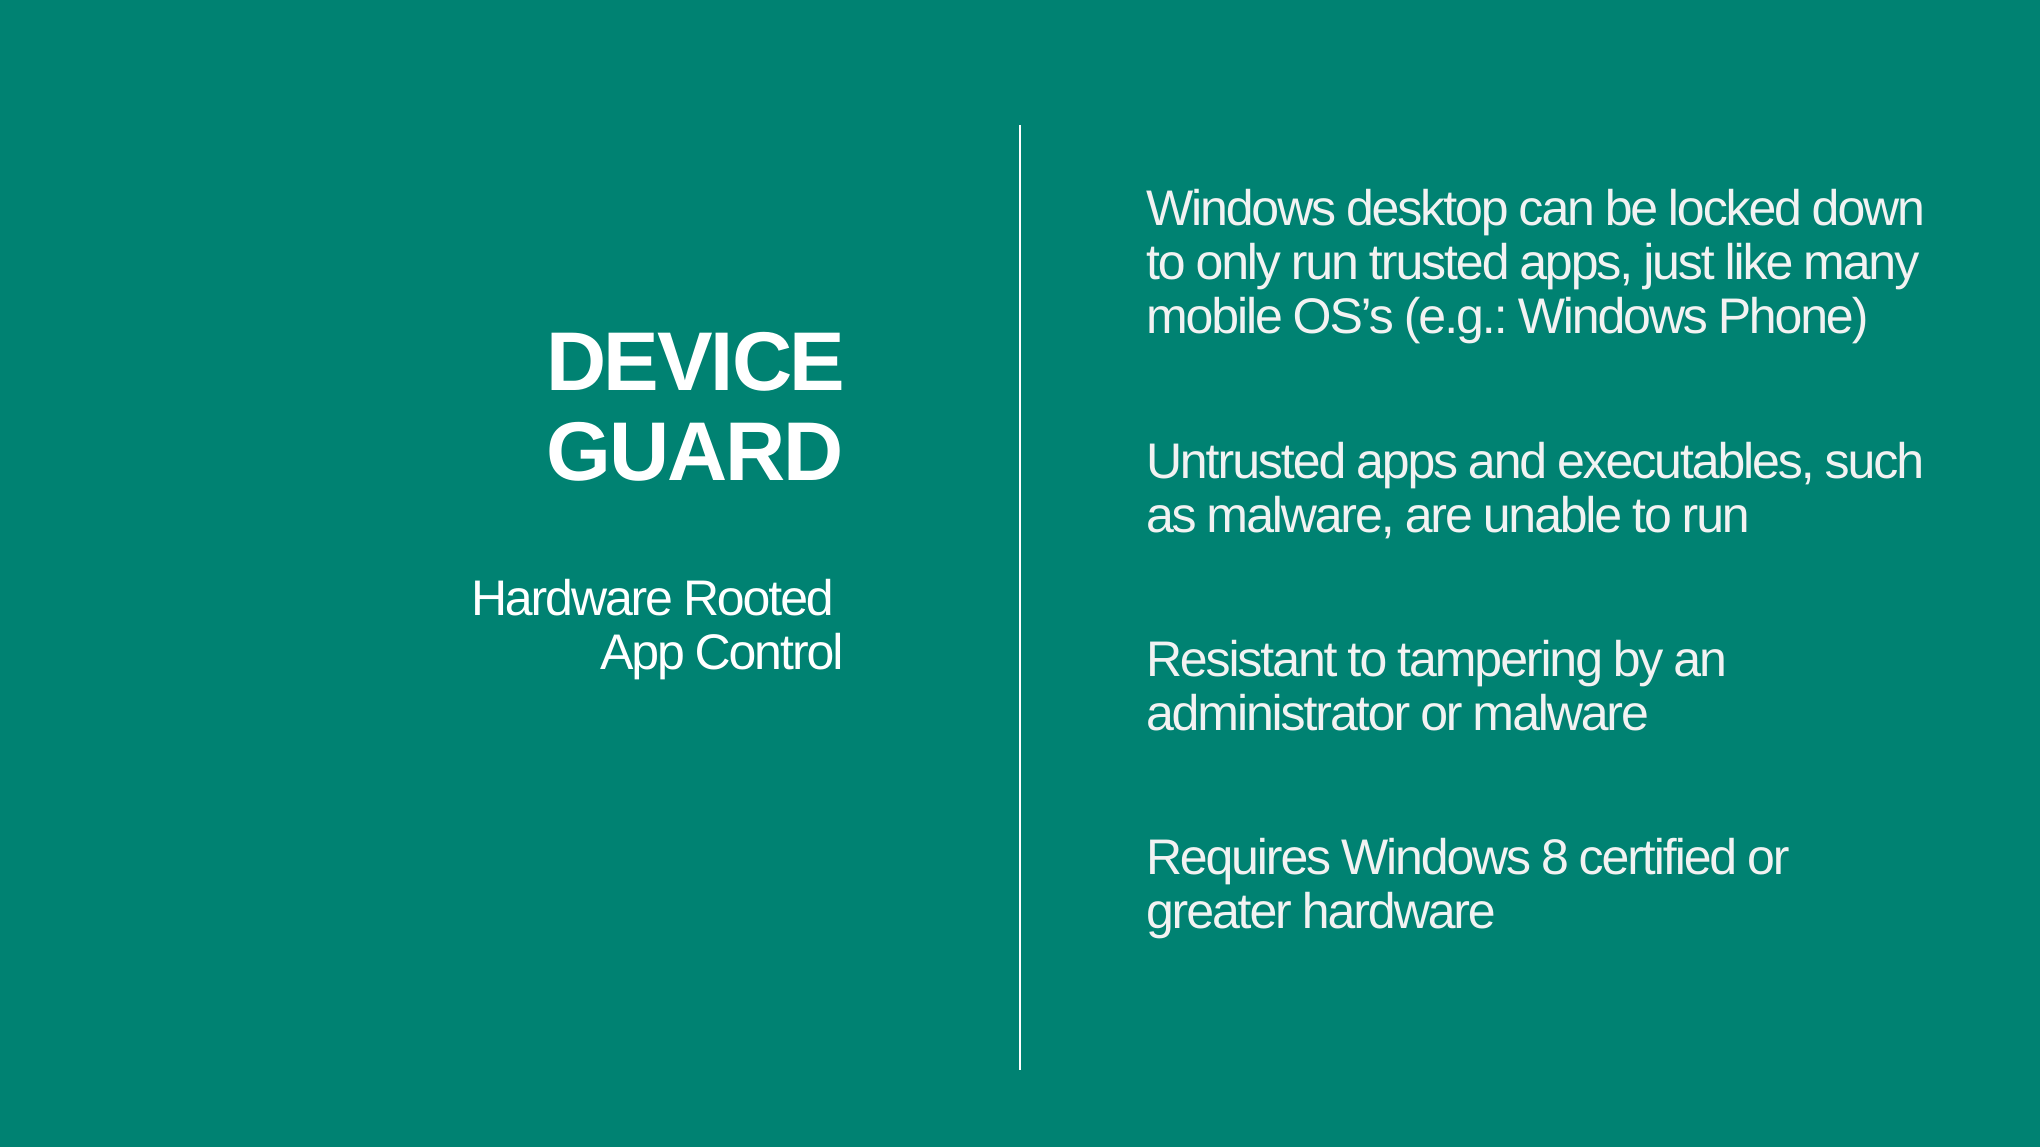

Windows desktop can be locked down to only run trusted apps, just like many mobile OS’s (e.g.: Windows Phone)
DEVICE GUARD
Untrusted apps and executables, such as malware, are unable to run
Hardware Rooted  App Control
Resistant to tampering by an administrator or malware
Requires Windows 8 certified or greater hardware